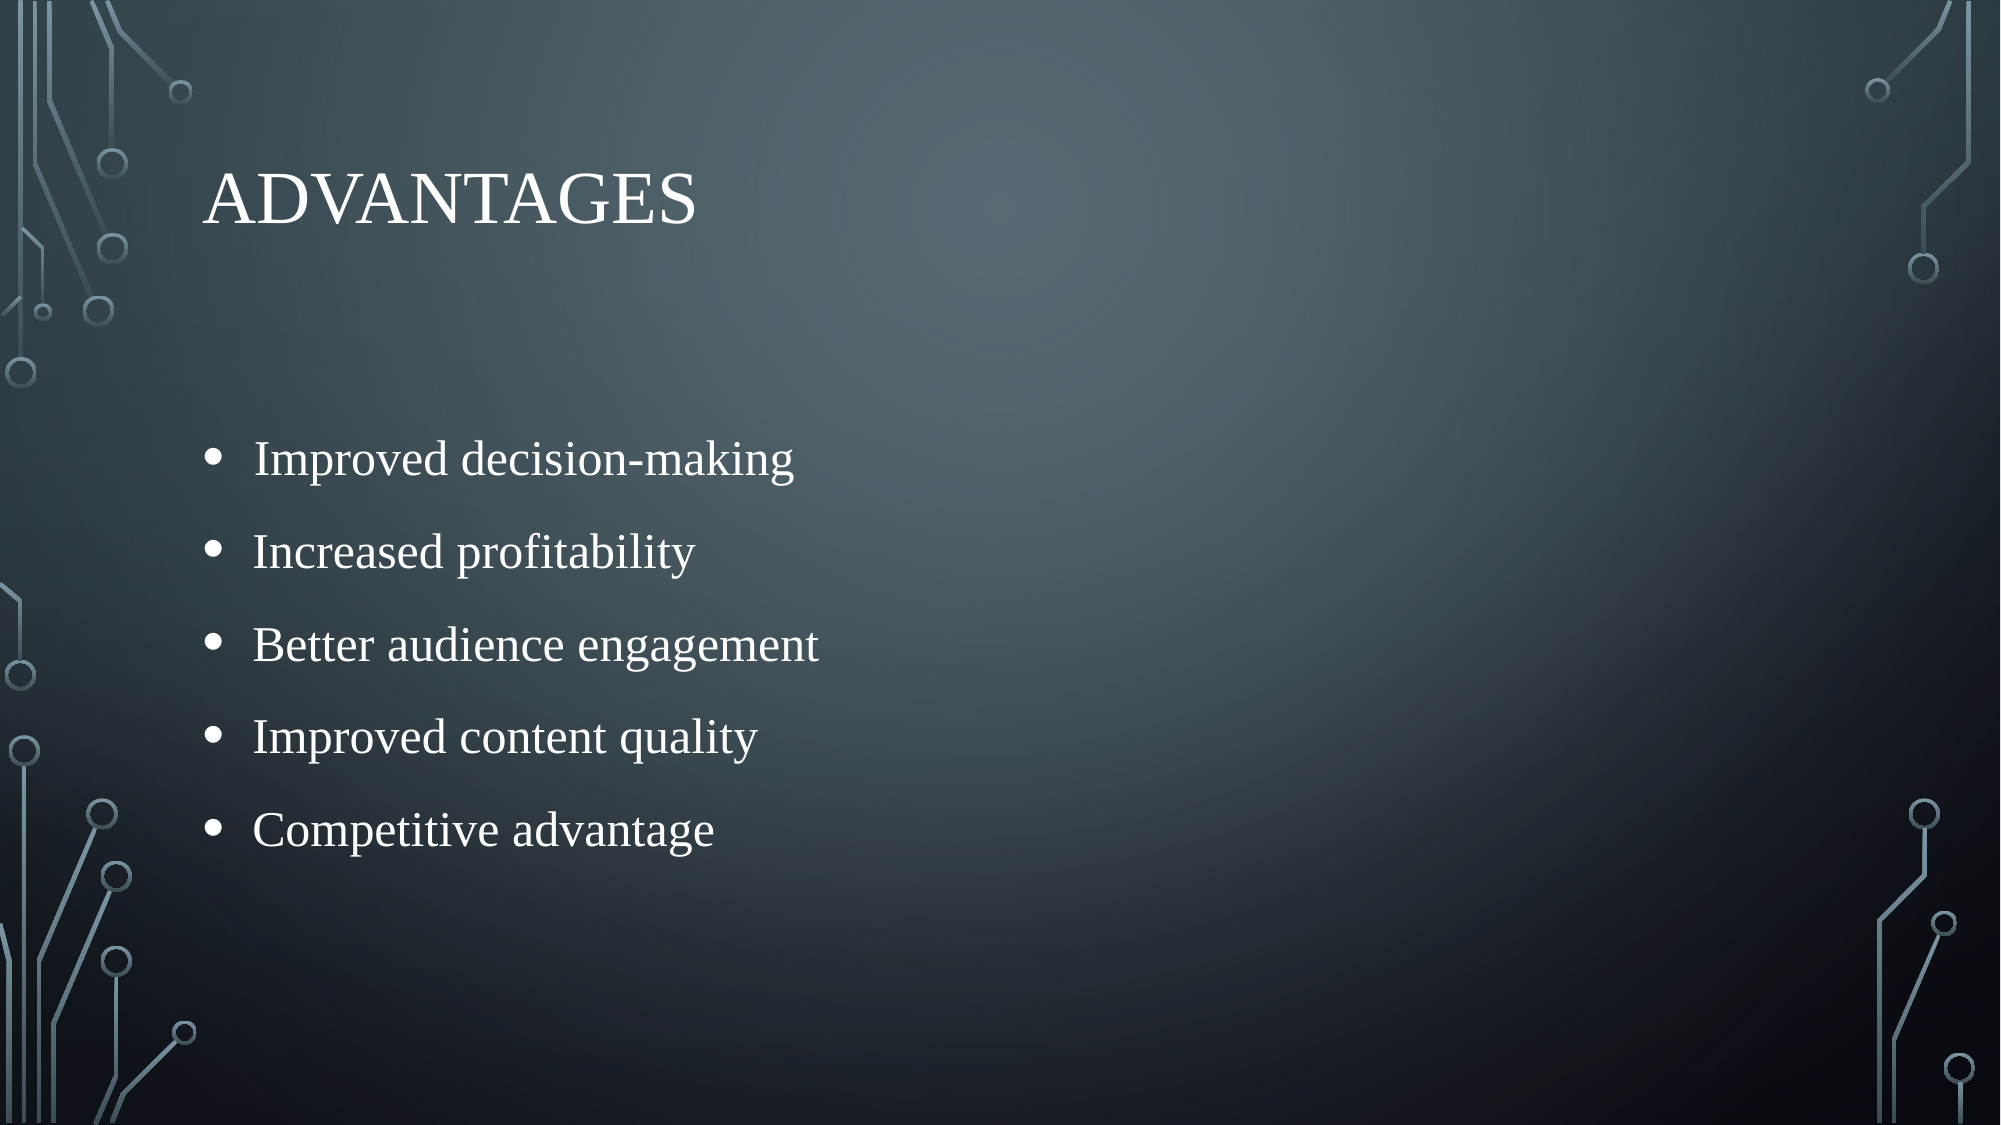

# ADVANTAGES
 Improved decision-making
 Increased profitability
 Better audience engagement
 Improved content quality
 Competitive advantage